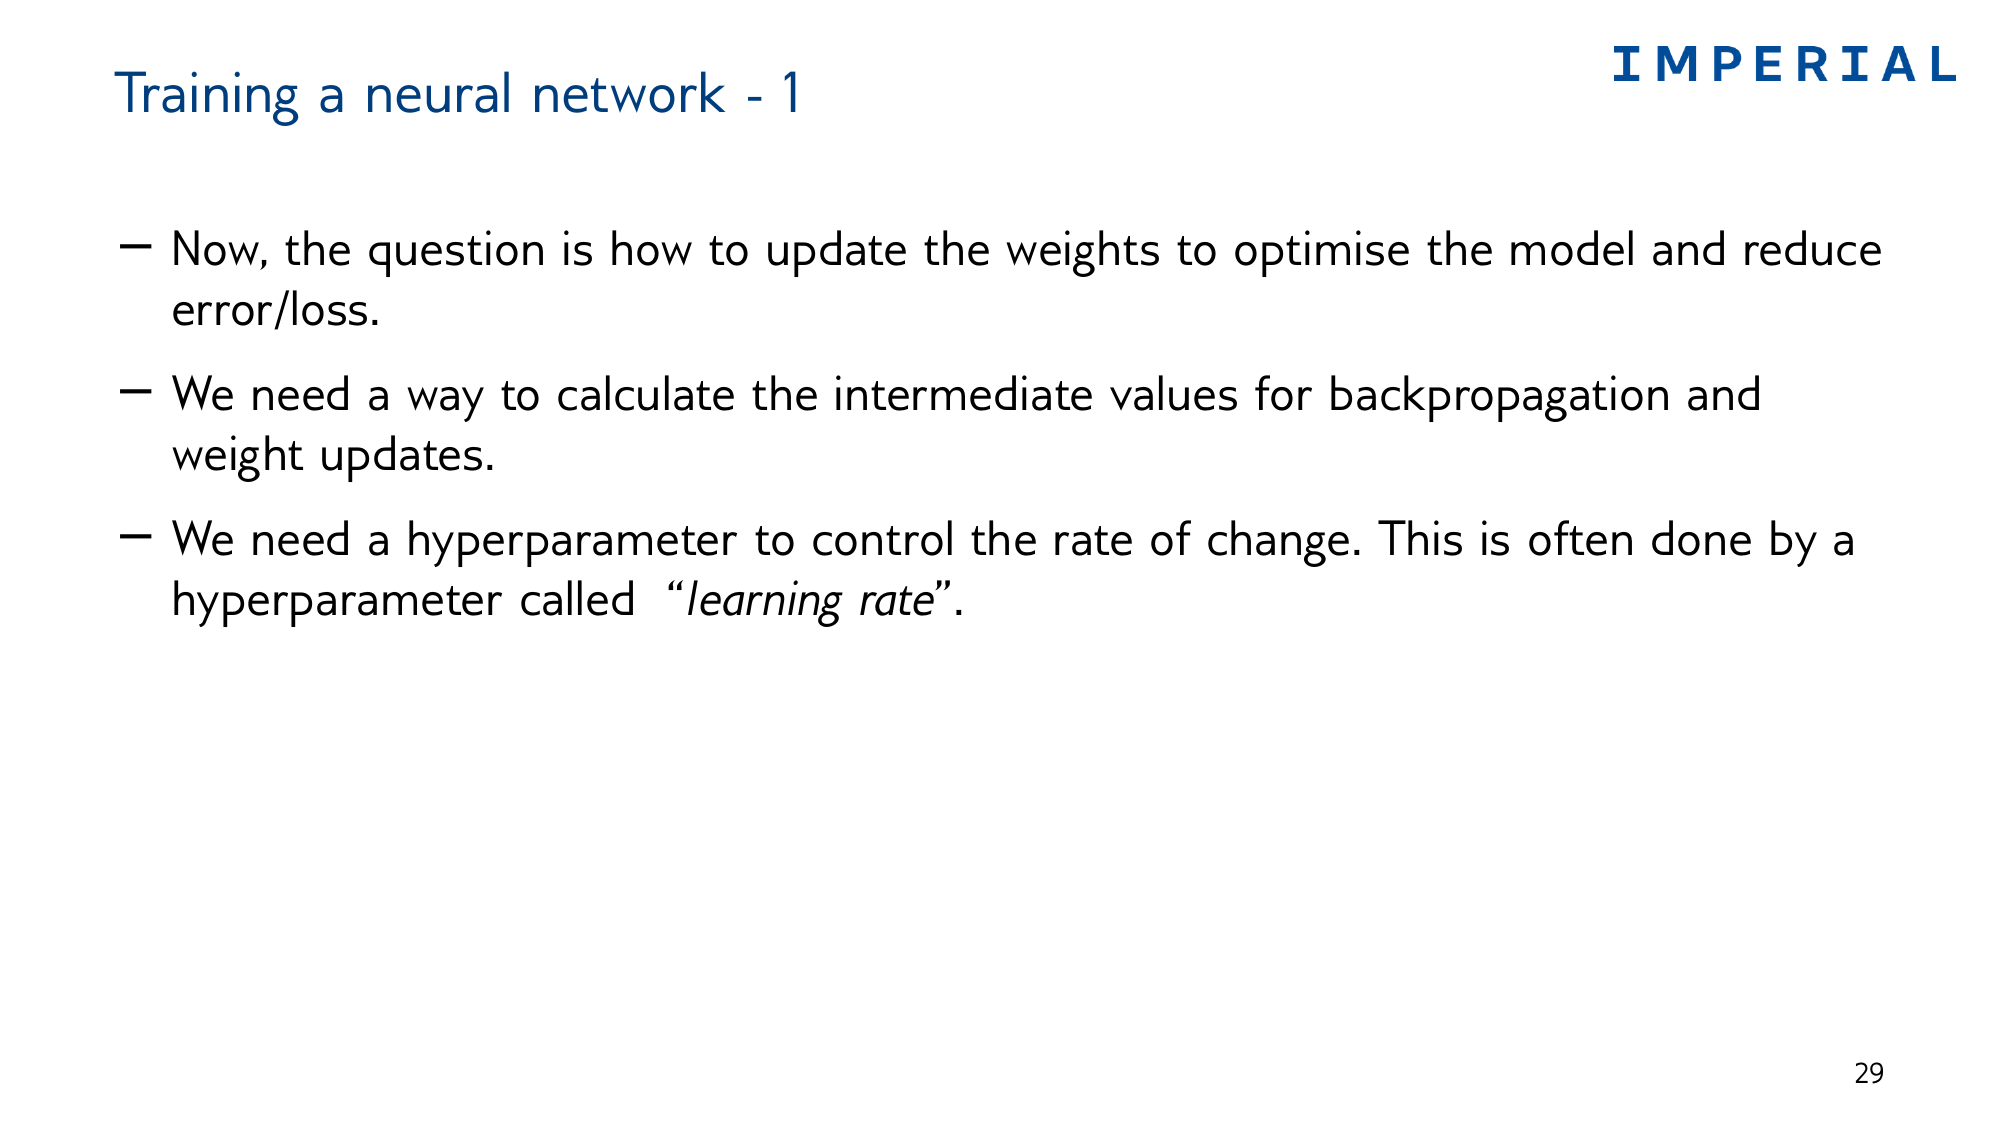

# Training a neural network - 1
Now, the question is how to update the weights to optimise the model and reduce error/loss.
We need a way to calculate the intermediate values for backpropagation and weight updates.
We need a hyperparameter to control the rate of change. This is often done by a hyperparameter called  “learning rate”.
29